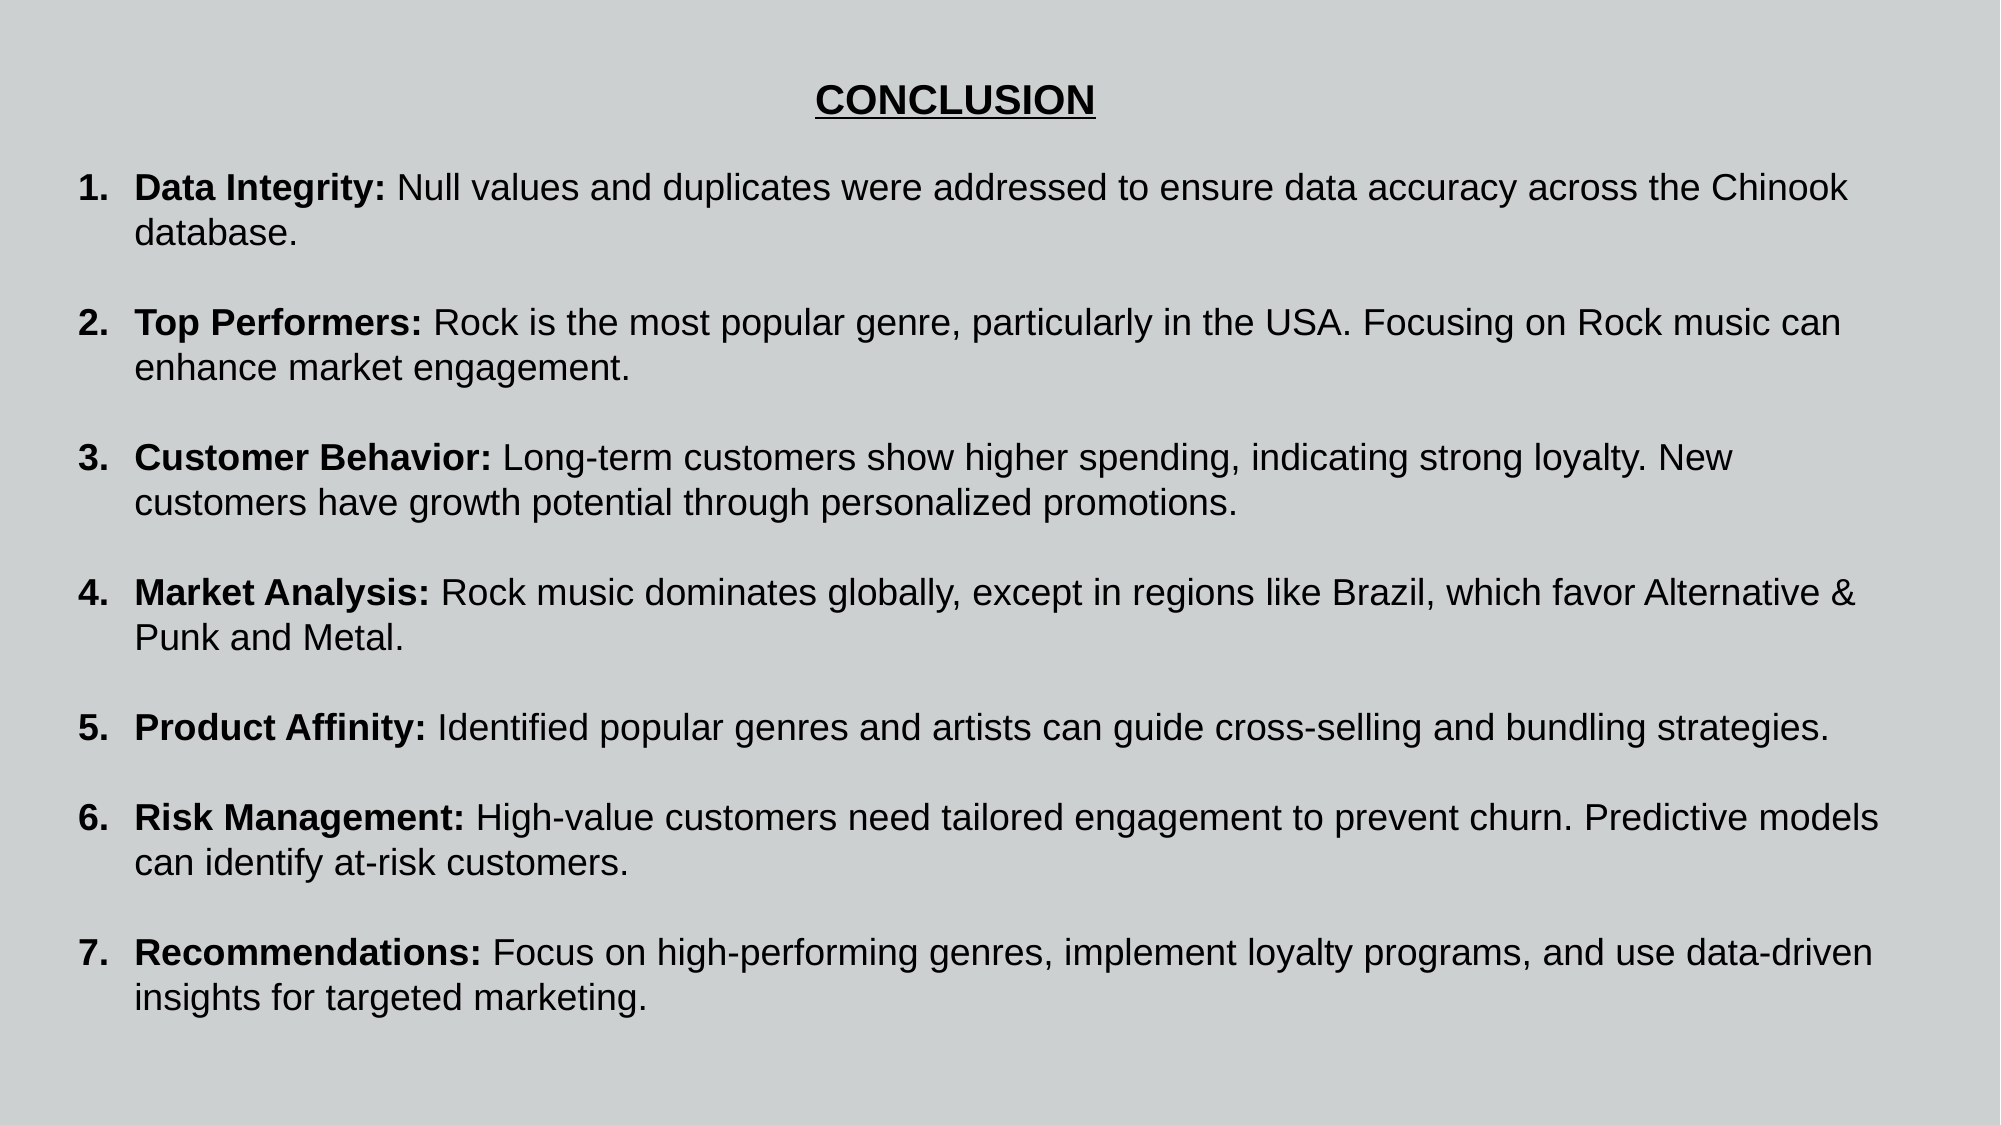

# CONCLUSION
Data Integrity: Null values and duplicates were addressed to ensure data accuracy across the Chinook database.

Top Performers: Rock is the most popular genre, particularly in the USA. Focusing on Rock music can enhance market engagement.

Customer Behavior: Long-term customers show higher spending, indicating strong loyalty. New customers have growth potential through personalized promotions.

Market Analysis: Rock music dominates globally, except in regions like Brazil, which favor Alternative & Punk and Metal.

Product Affinity: Identified popular genres and artists can guide cross-selling and bundling strategies.

Risk Management: High-value customers need tailored engagement to prevent churn. Predictive models can identify at-risk customers.

Recommendations: Focus on high-performing genres, implement loyalty programs, and use data-driven insights for targeted marketing.